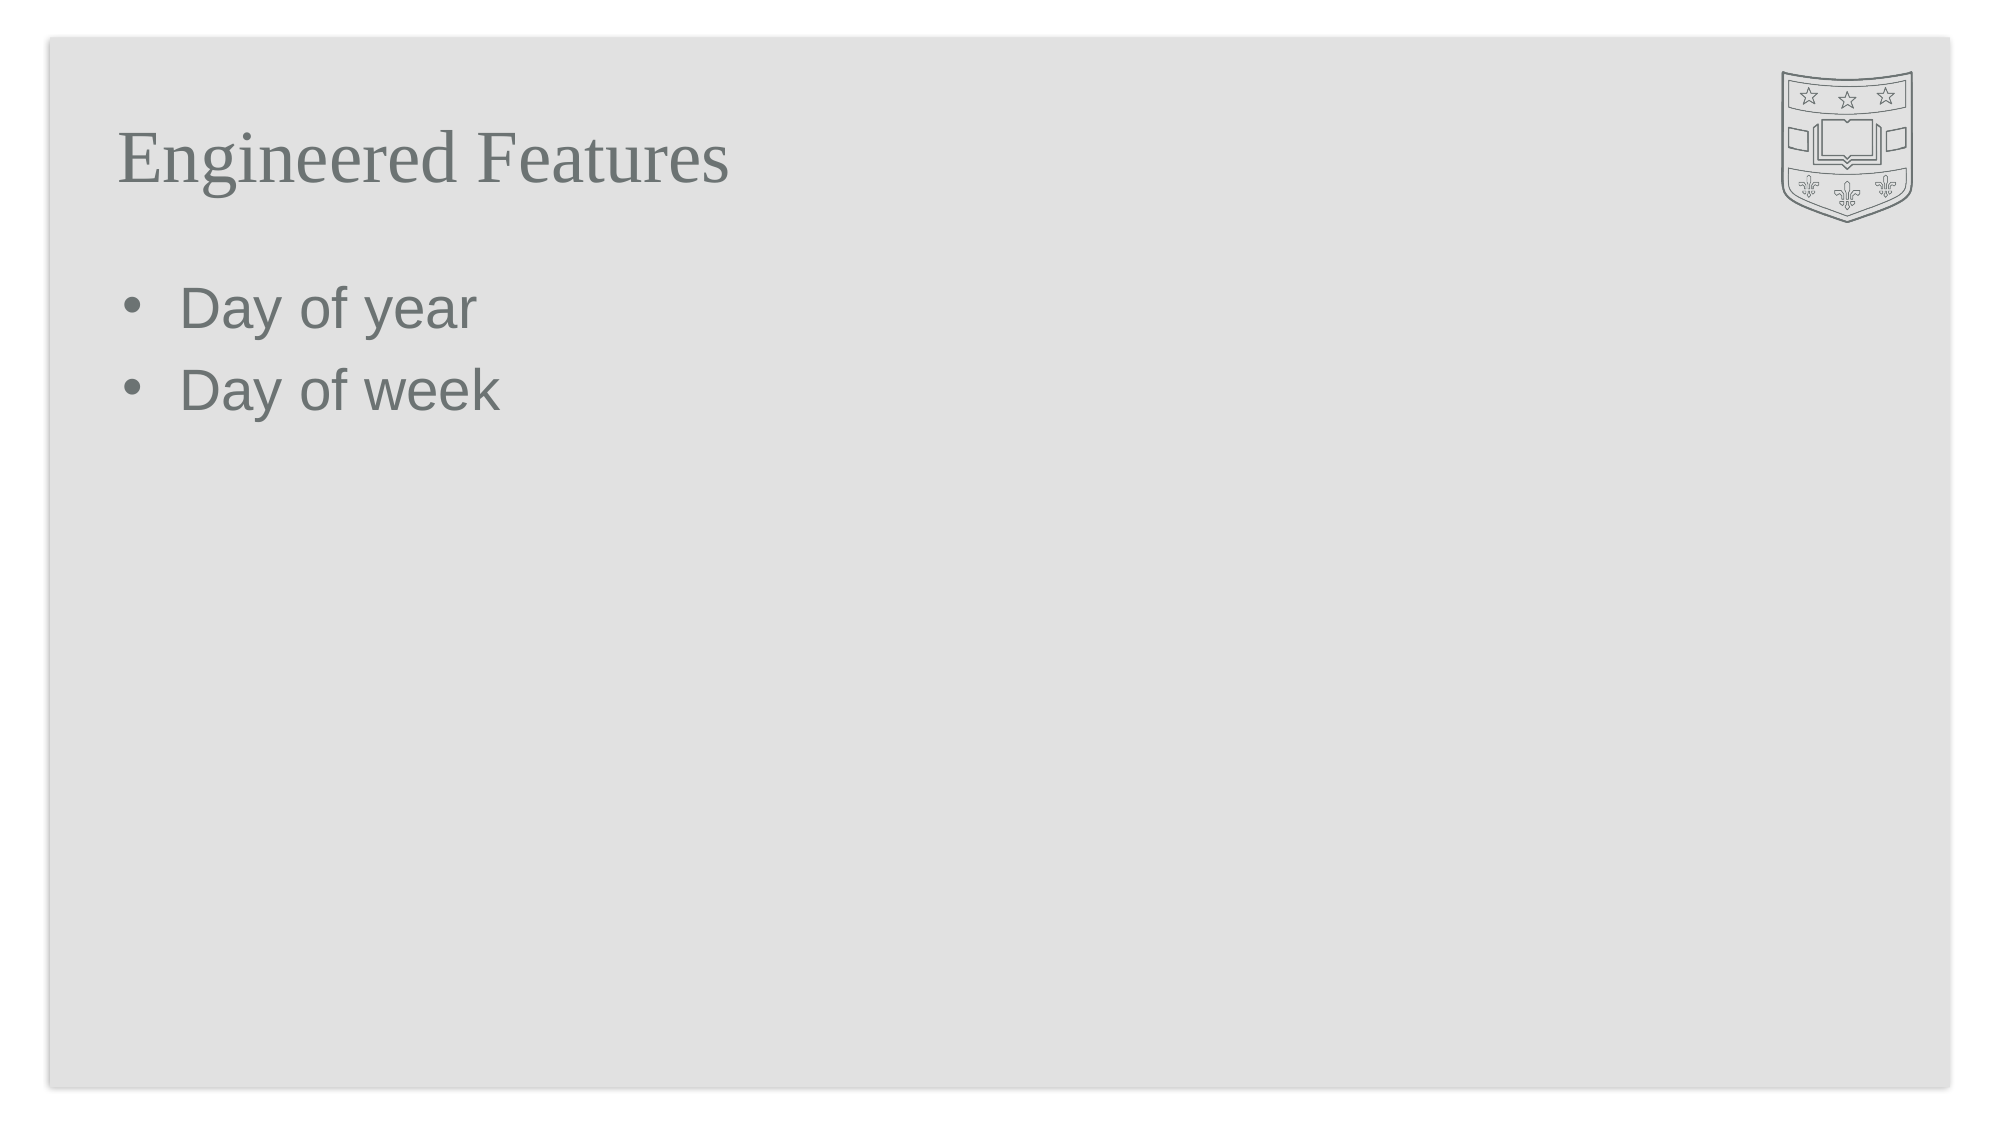

# Engineered Features
Day of year
Day of week